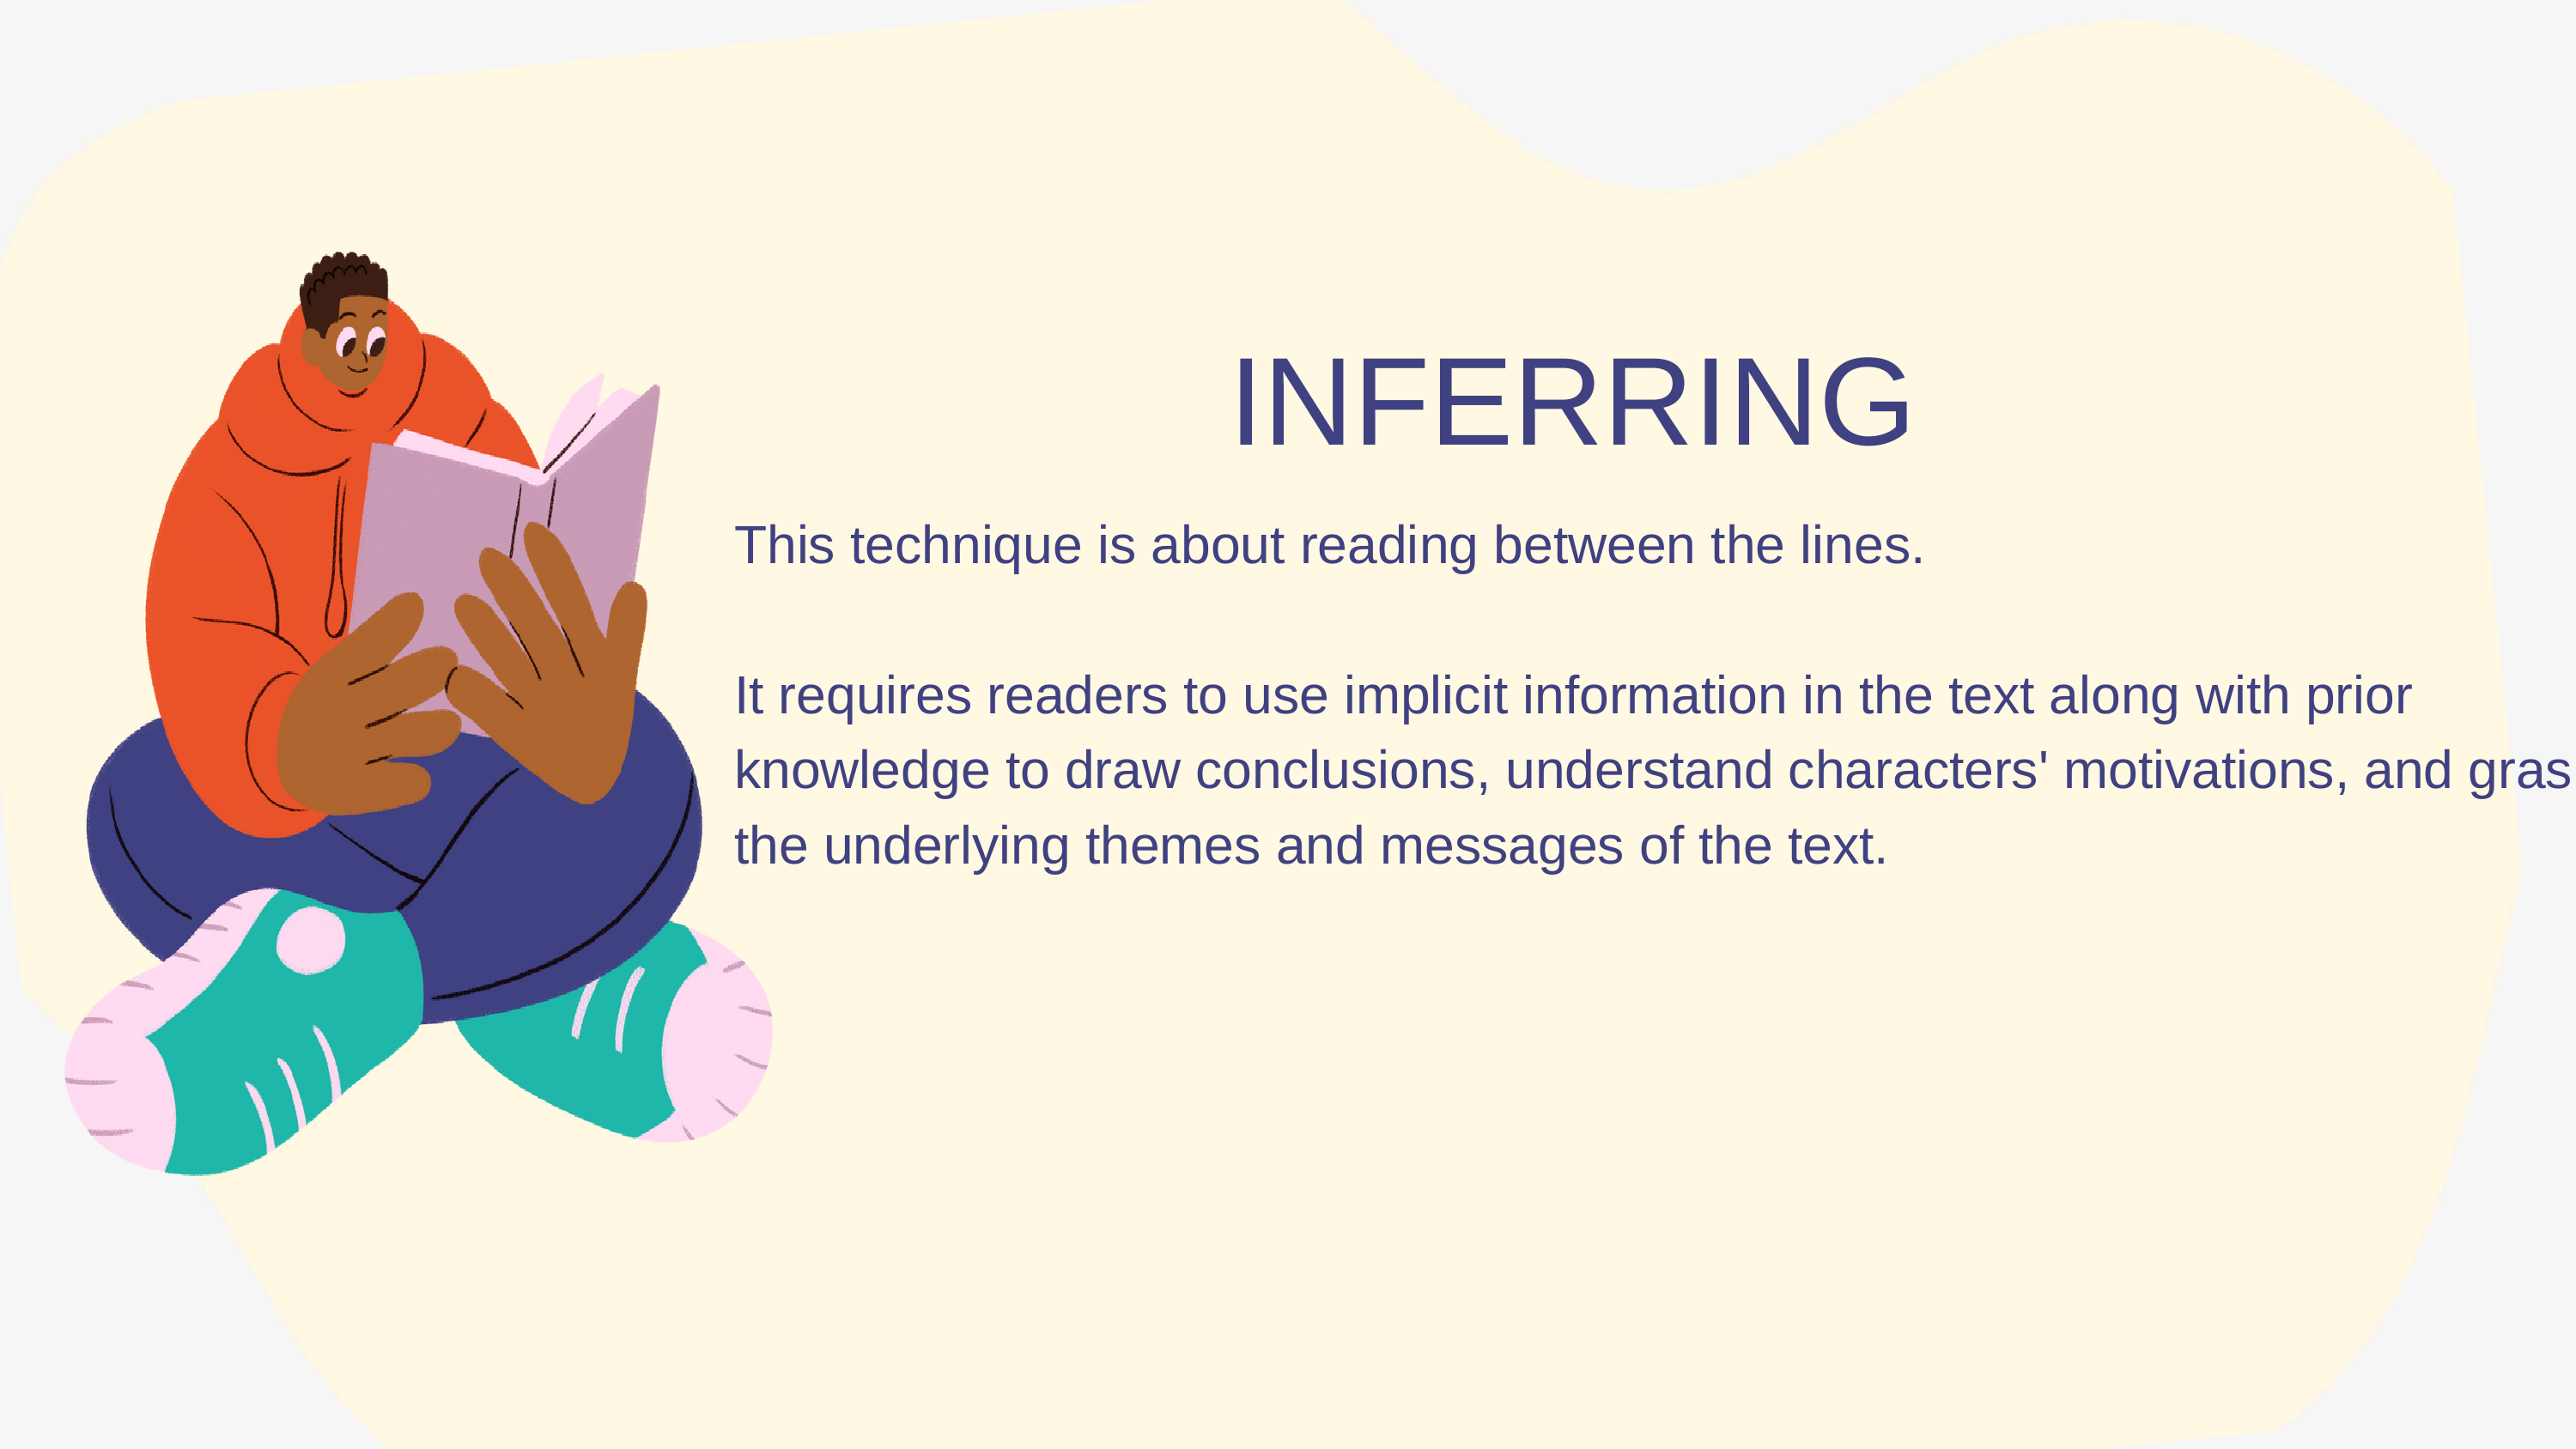

INFERRING
This technique is about reading between the lines.

It requires readers to use implicit information in the text along with prior knowledge to draw conclusions, understand characters' motivations, and grasp the underlying themes and messages of the text.